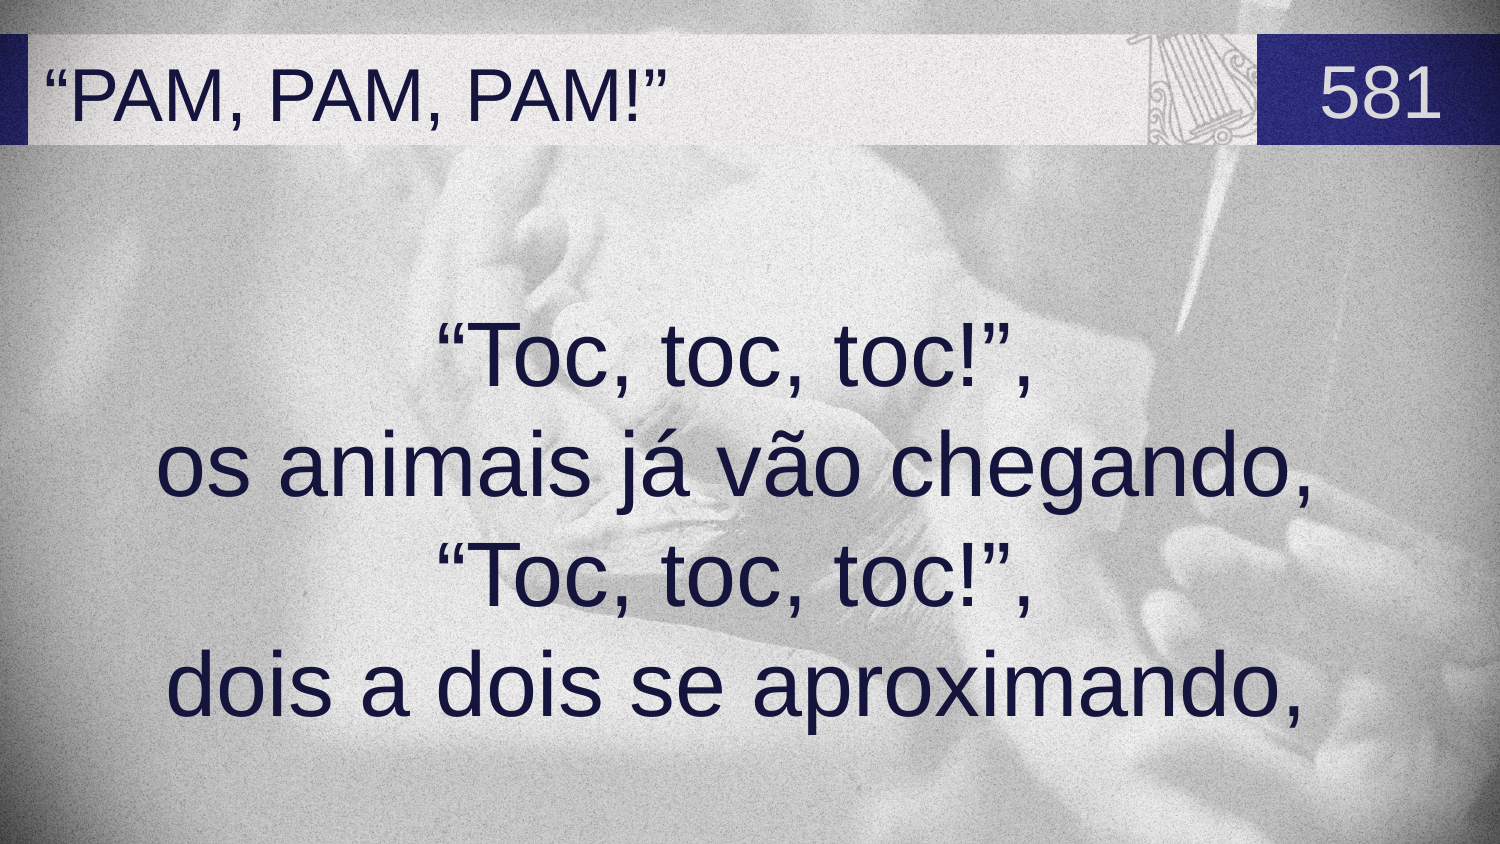

# “PAM, PAM, PAM!”
581
“Toc, toc, toc!”,
os animais já vão chegando,
“Toc, toc, toc!”,
dois a dois se aproximando,